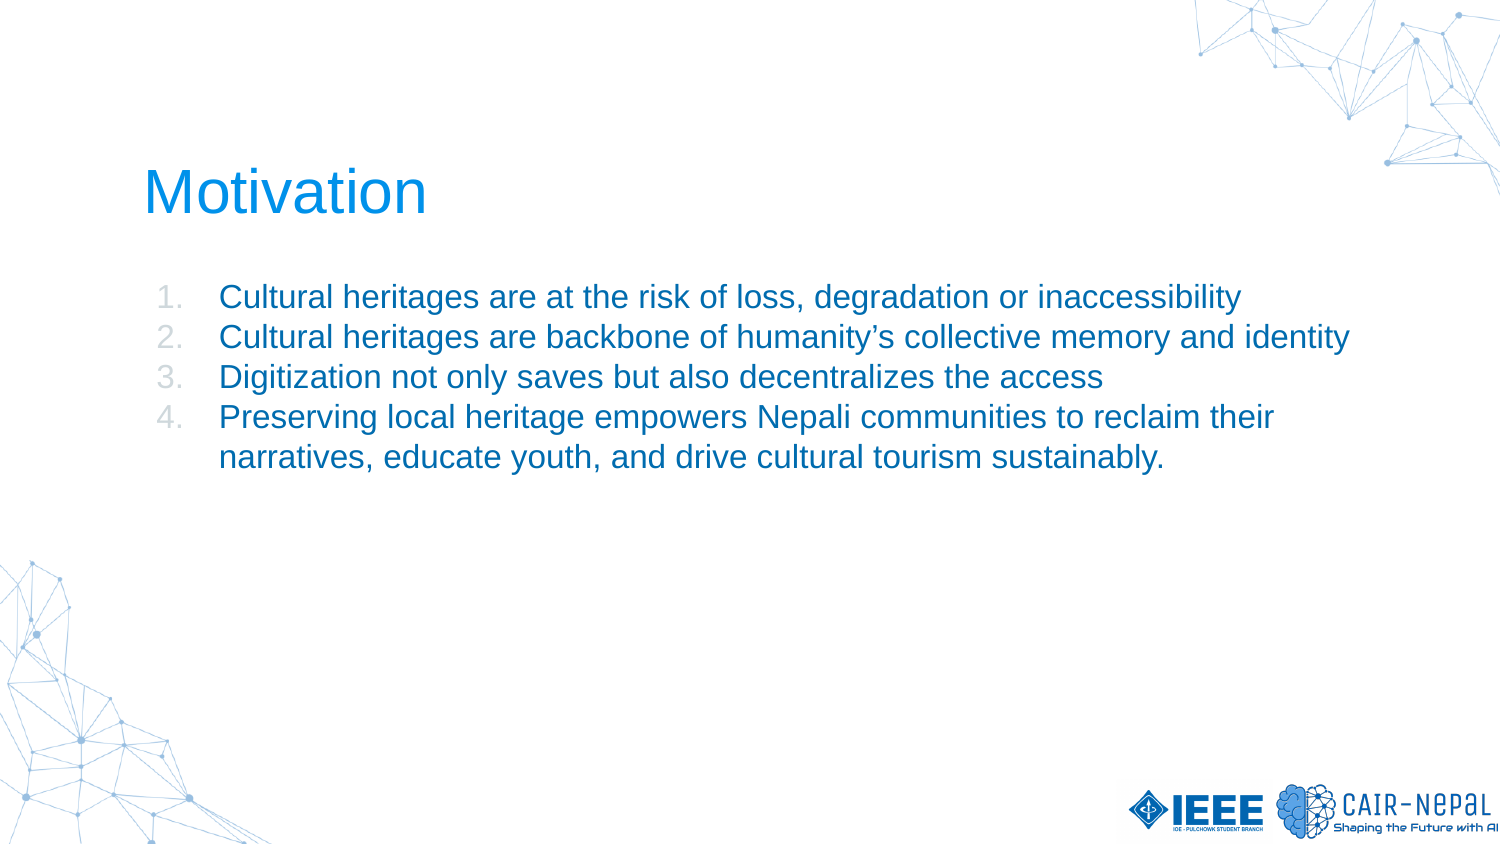

# Motivation
Cultural heritages are at the risk of loss, degradation or inaccessibility
Cultural heritages are backbone of humanity’s collective memory and identity
Digitization not only saves but also decentralizes the access
Preserving local heritage empowers Nepali communities to reclaim their narratives, educate youth, and drive cultural tourism sustainably.